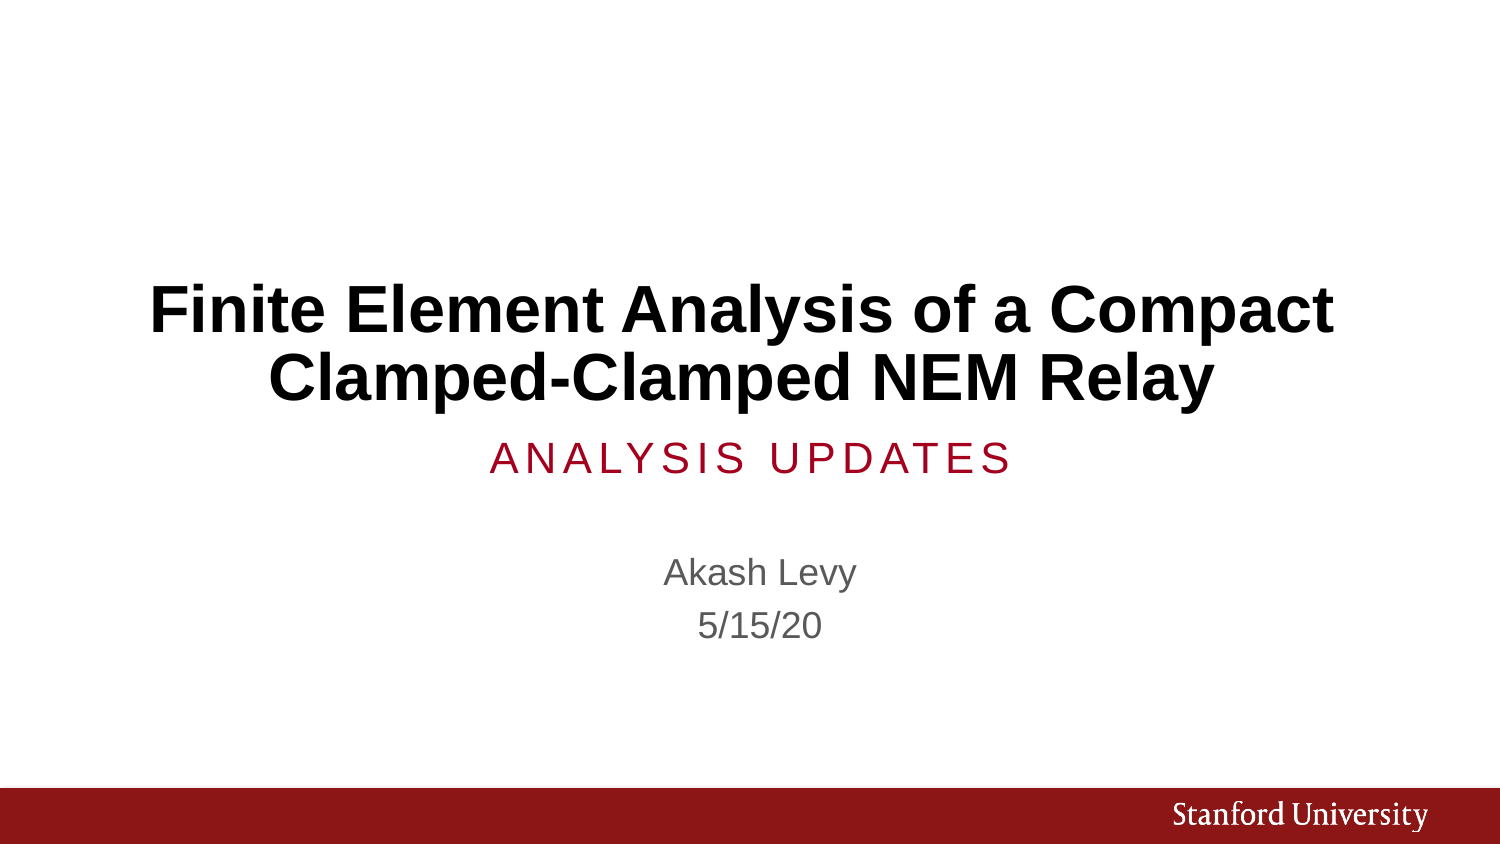

# Finite Element Analysis of a Compact Clamped-Clamped NEM Relay
Analysis Updates
Akash Levy
5/15/20